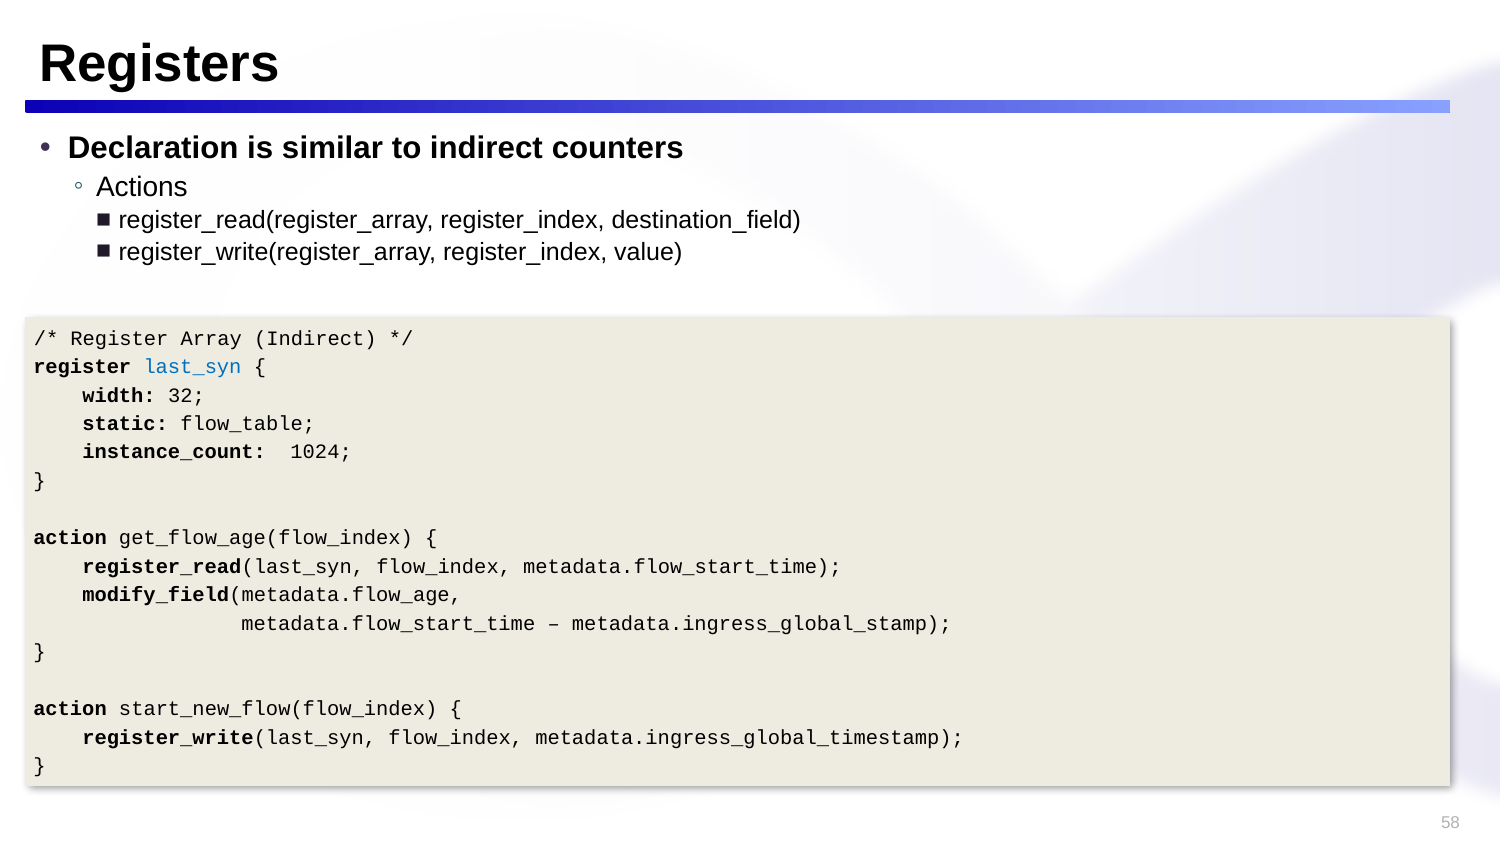

# Registers
Declaration is similar to indirect counters
Actions
register_read(register_array, register_index, destination_field)
register_write(register_array, register_index, value)

/* Register Array (Indirect) */
register last_syn {
    width: 32;
    static: flow_table;
    instance_count:  1024;
}

action get_flow_age(flow_index) {
    register_read(last_syn, flow_index, metadata.flow_start_time);
    modify_field(metadata.flow_age,
                 metadata.flow_start_time – metadata.ingress_global_stamp);
}

action start_new_flow(flow_index) {
    register_write(last_syn, flow_index, metadata.ingress_global_timestamp);
}
58